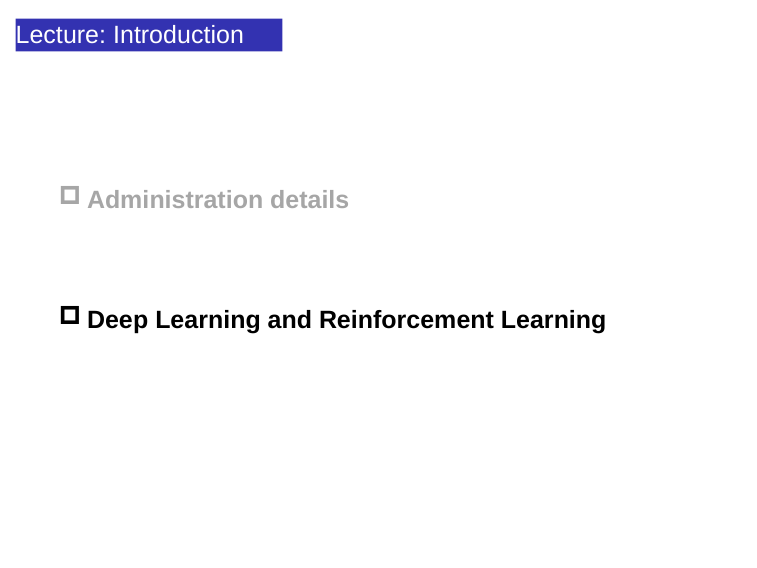

Lecture: Introduction
Administration details

Deep Learning and Reinforcement Learning